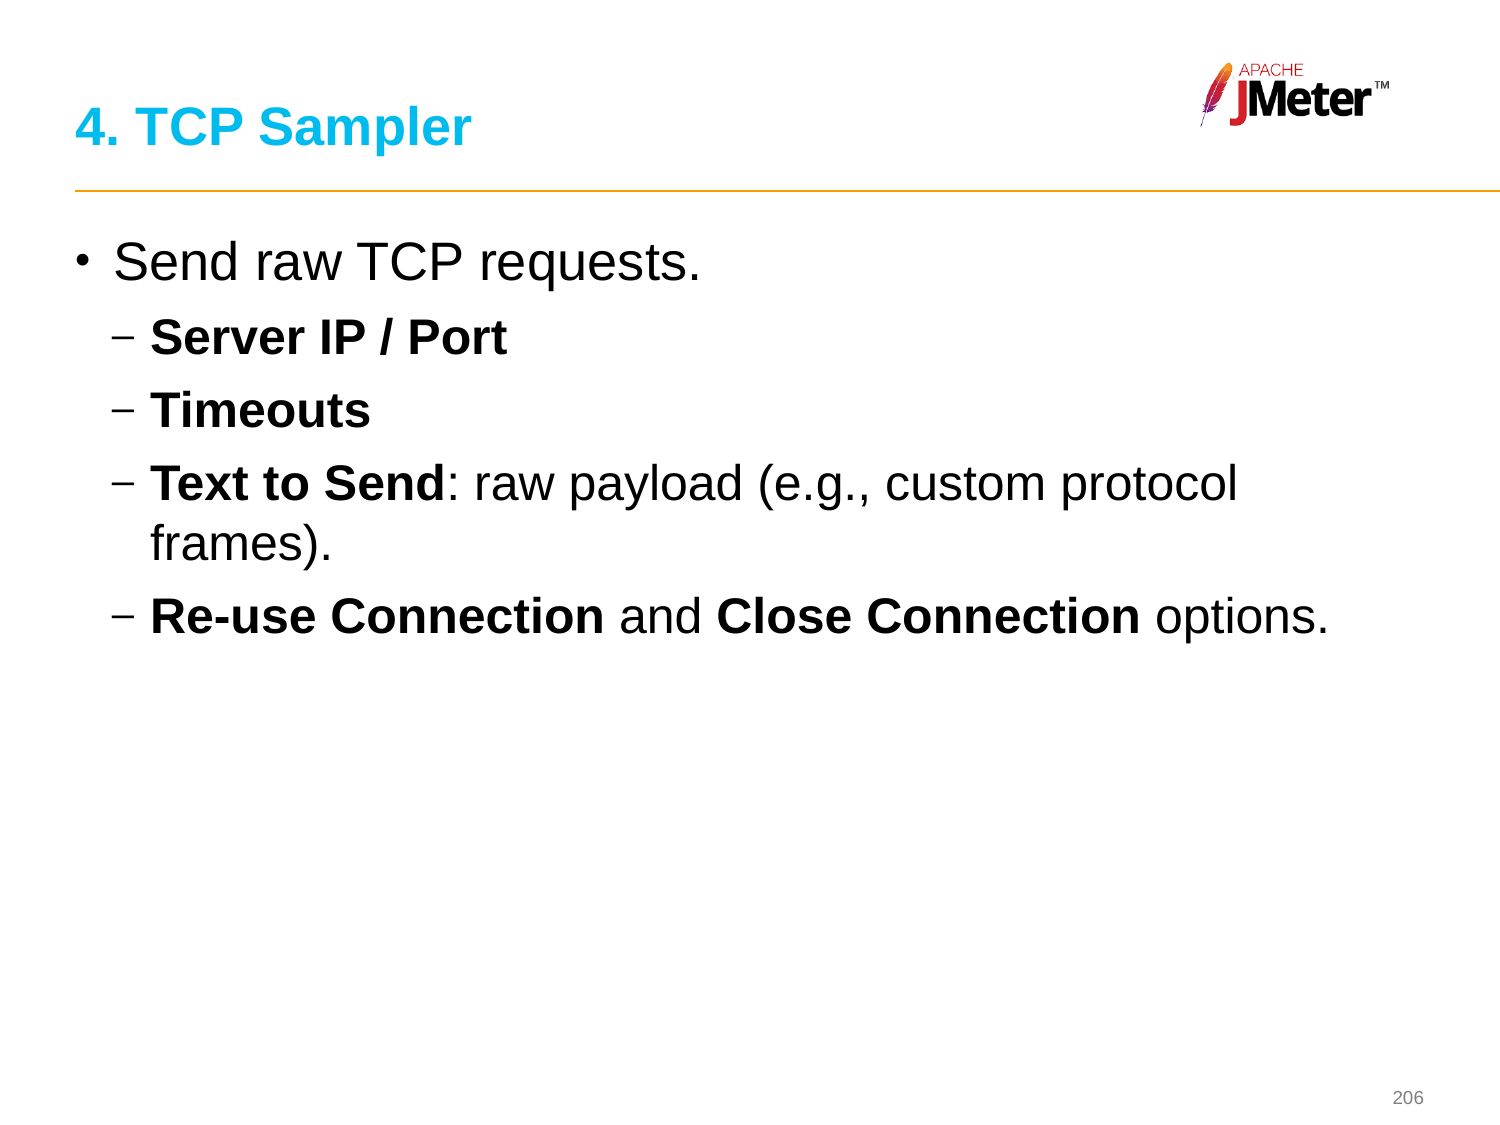

# 4. TCP Sampler
Send raw TCP requests.
Server IP / Port
Timeouts
Text to Send: raw payload (e.g., custom protocol frames).
Re-use Connection and Close Connection options.